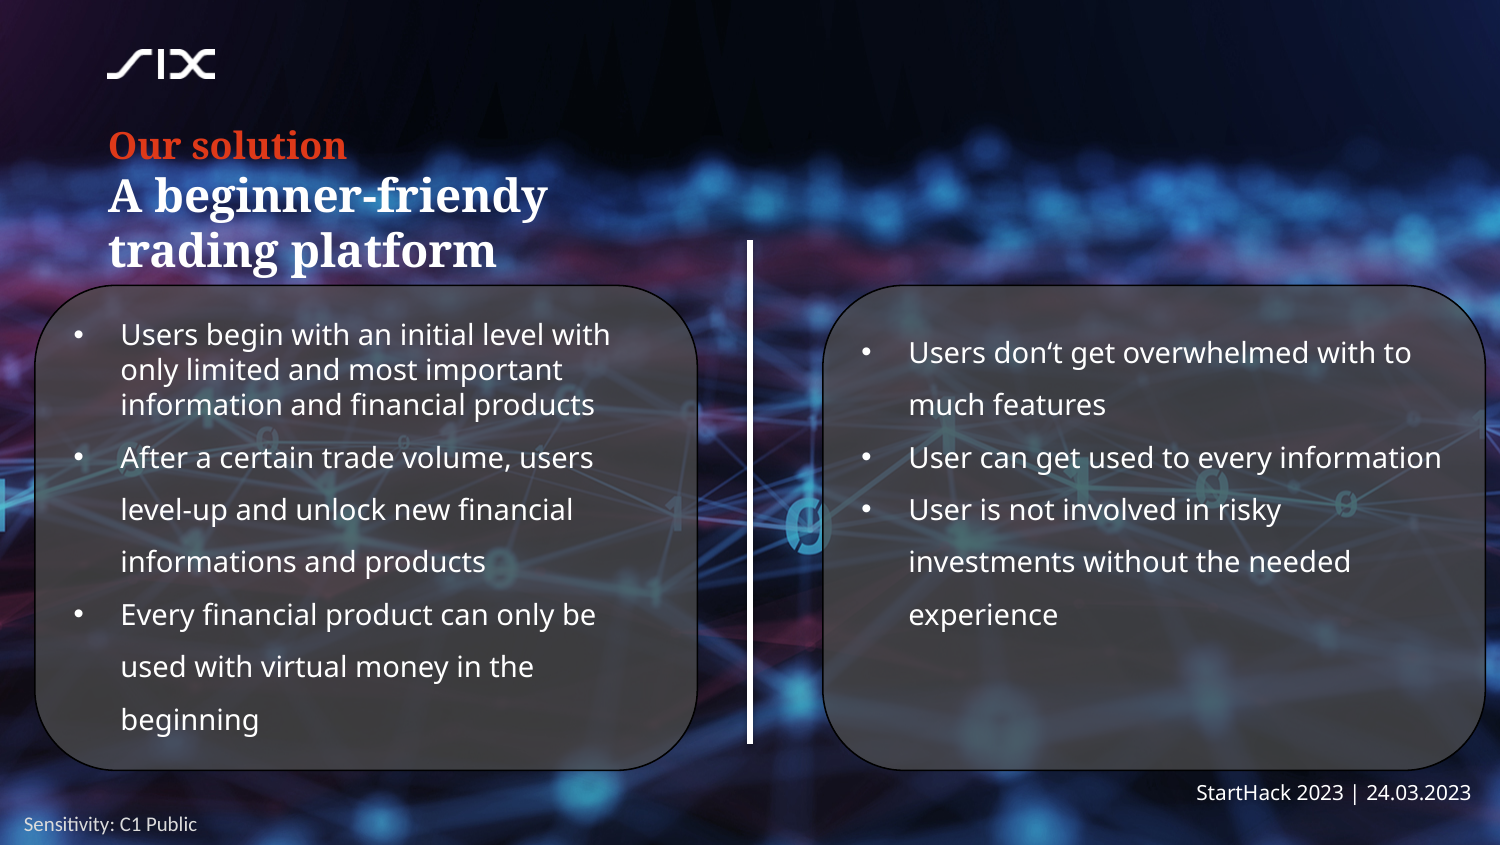

Our solution
A beginner-friendy trading platform
Users begin with an initial level with only limited and most important information and financial products
After a certain trade volume, users level-up and unlock new financial informations and products
Every financial product can only be used with virtual money in the beginning

Users don‘t get overwhelmed with to much features
User can get used to every information
User is not involved in risky investments without the needed experience